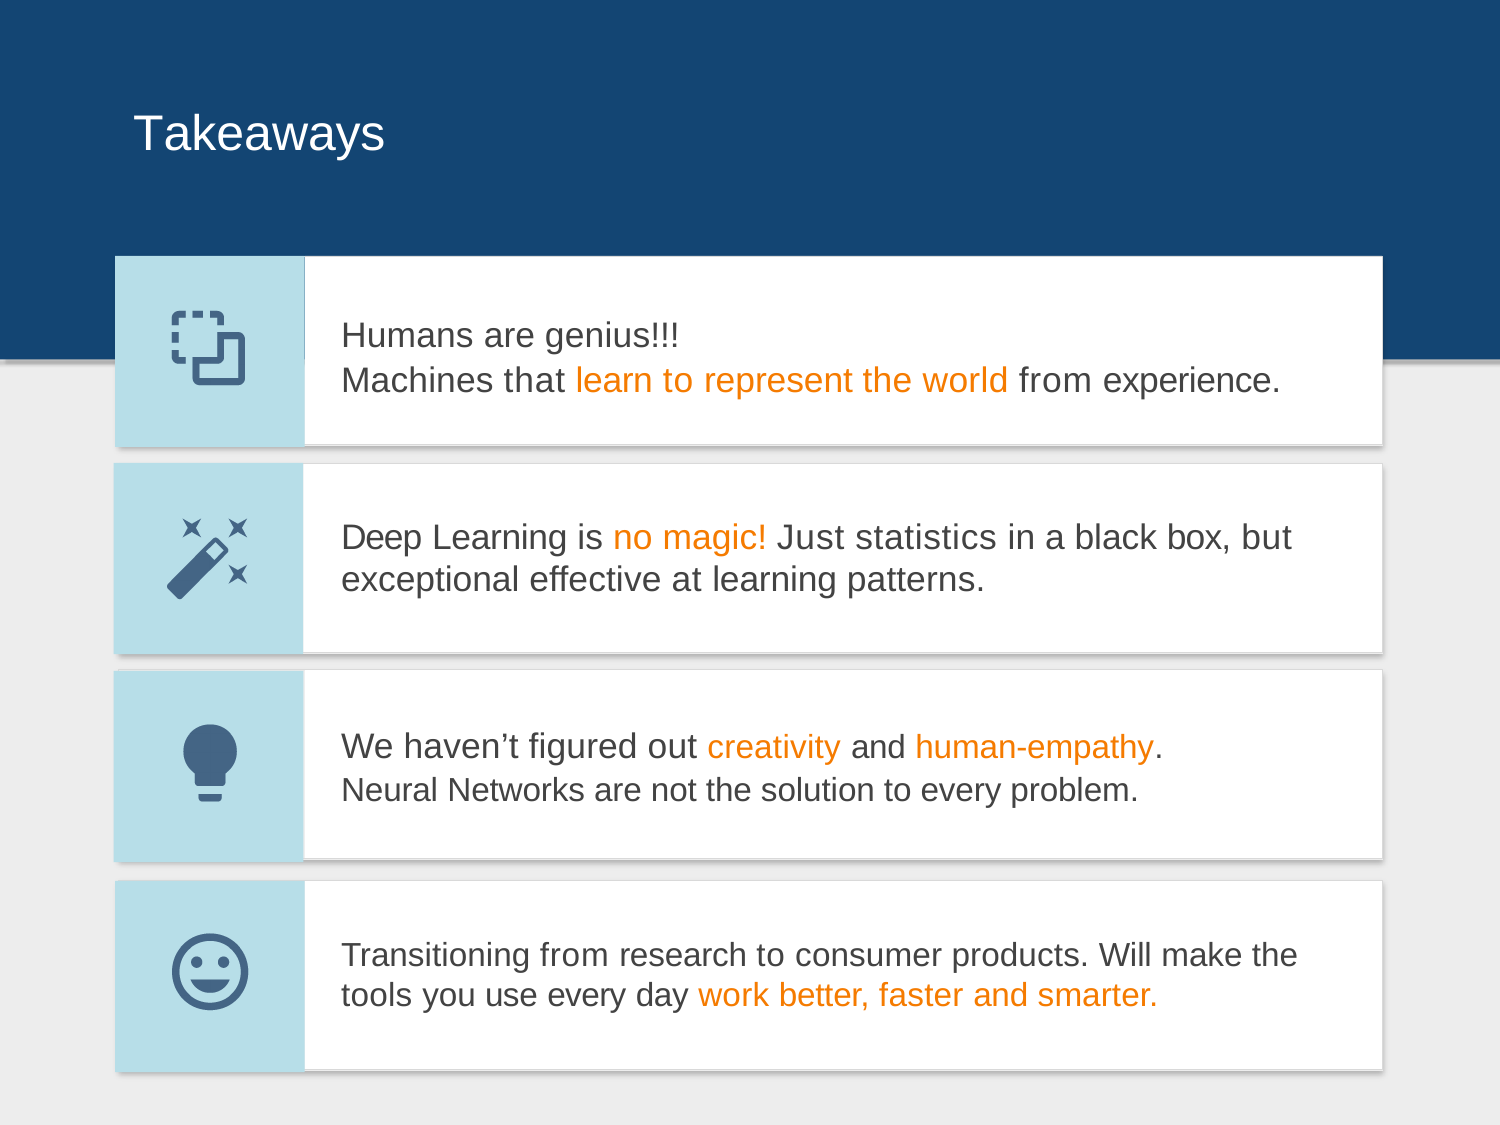

# Takeaways

Humans are genius!!!
Machines that learn to represent the world from experience.

Deep Learning is no magic! Just statistics in a black box, but
exceptional effective at learning patterns.

We haven’t figured out creativity and human-empathy.
Neural Networks are not the solution to every problem.

Transitioning from research to consumer products. Will make the
tools you use every day work better, faster and smarter.